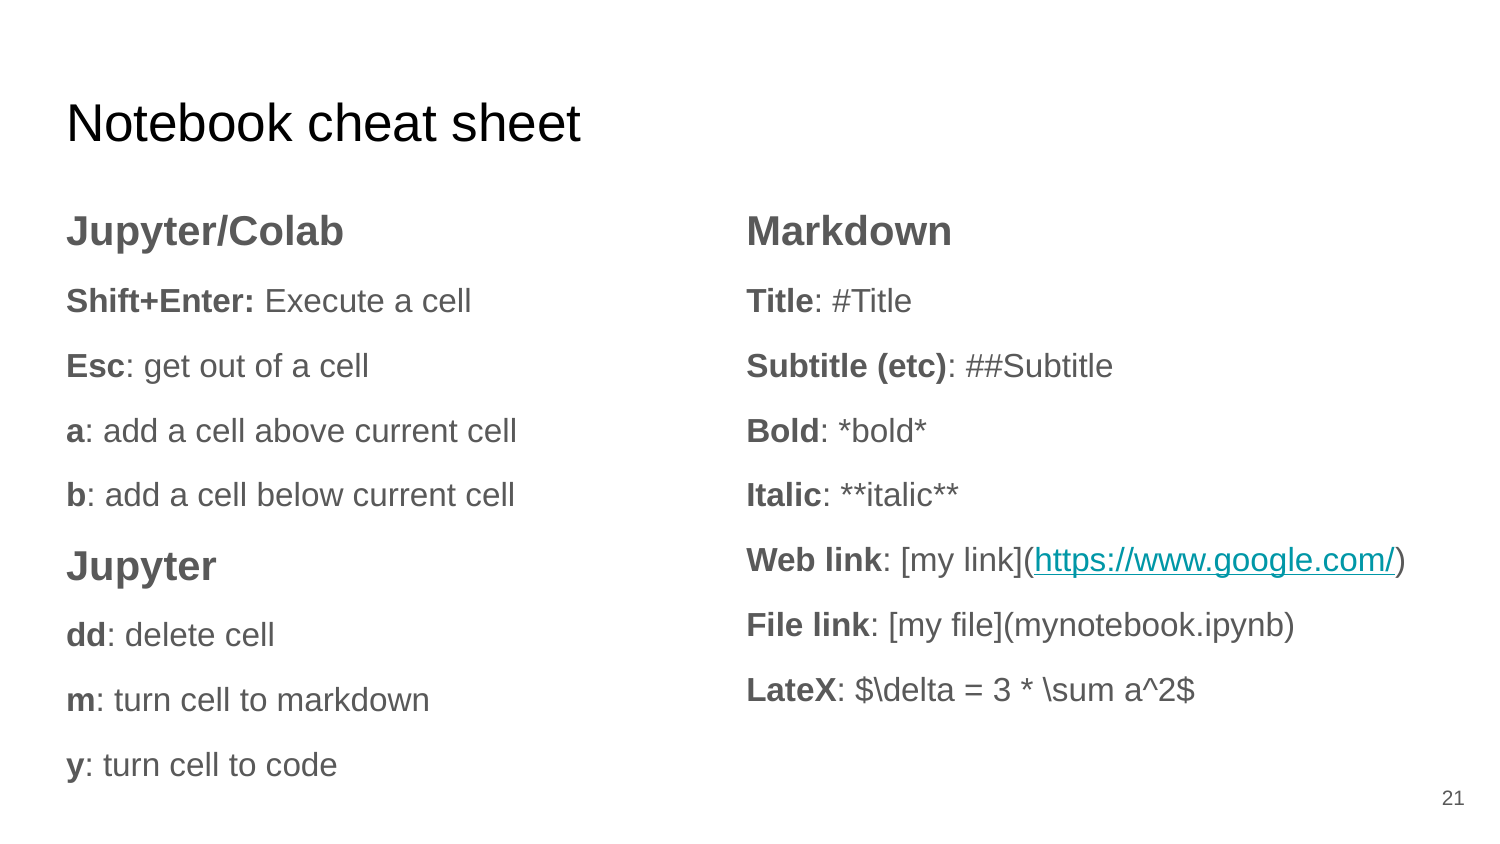

# Notebook cheat sheet
Jupyter/Colab
Shift+Enter: Execute a cell
Esc: get out of a cell
a: add a cell above current cell
b: add a cell below current cell
Jupyter
dd: delete cell
m: turn cell to markdown
y: turn cell to code

Markdown
Title: #Title
Subtitle (etc): ##Subtitle
Bold: *bold*
Italic: **italic**
Web link: [my link](https://www.google.com/)
File link: [my file](mynotebook.ipynb)
LateX: $\delta = 3 * \sum a^2$

21